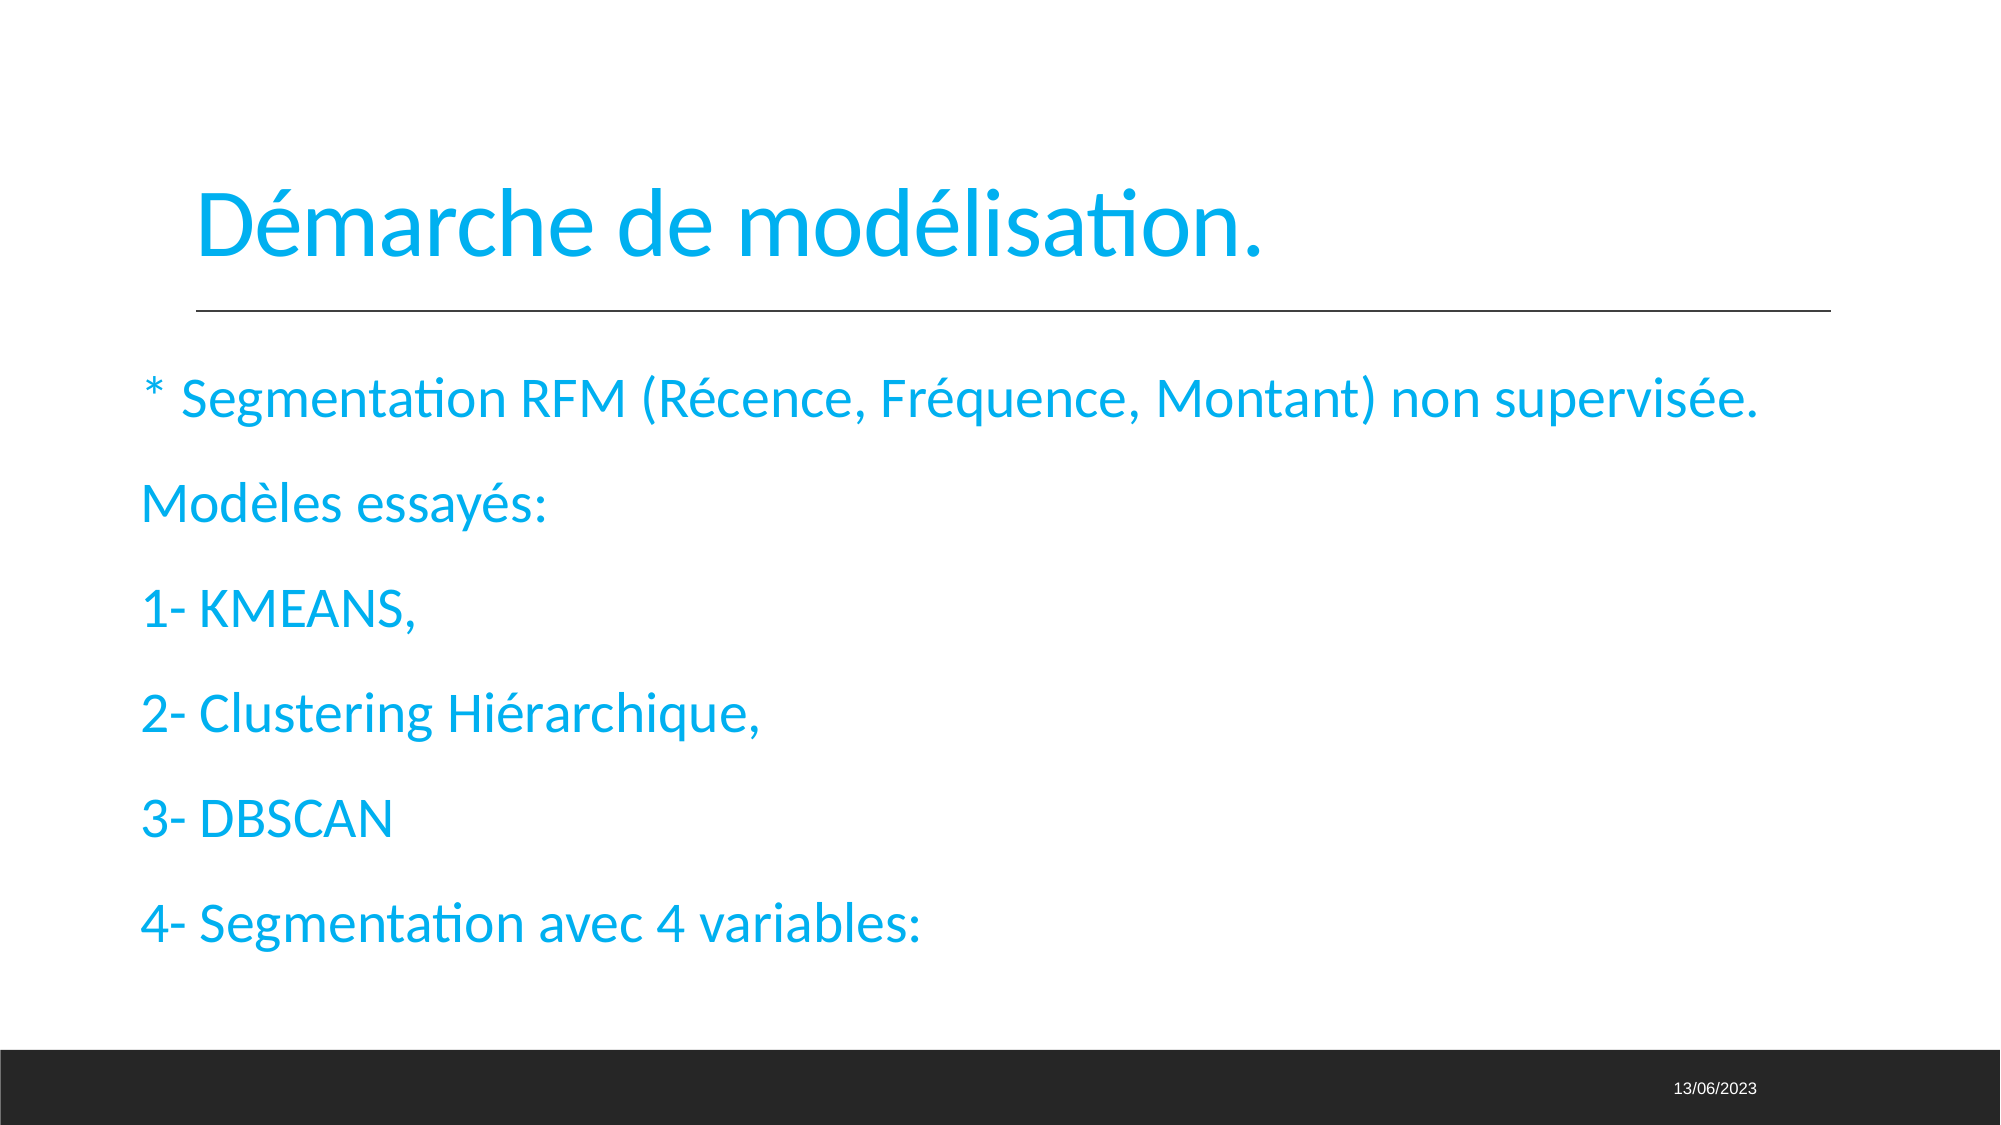

# Démarche de modélisation.
* Segmentation RFM (Récence, Fréquence, Montant) non supervisée.
Modèles essayés:
1- KMEANS,
2- Clustering Hiérarchique,
3- DBSCAN
4- Segmentation avec 4 variables:
13/06/2023